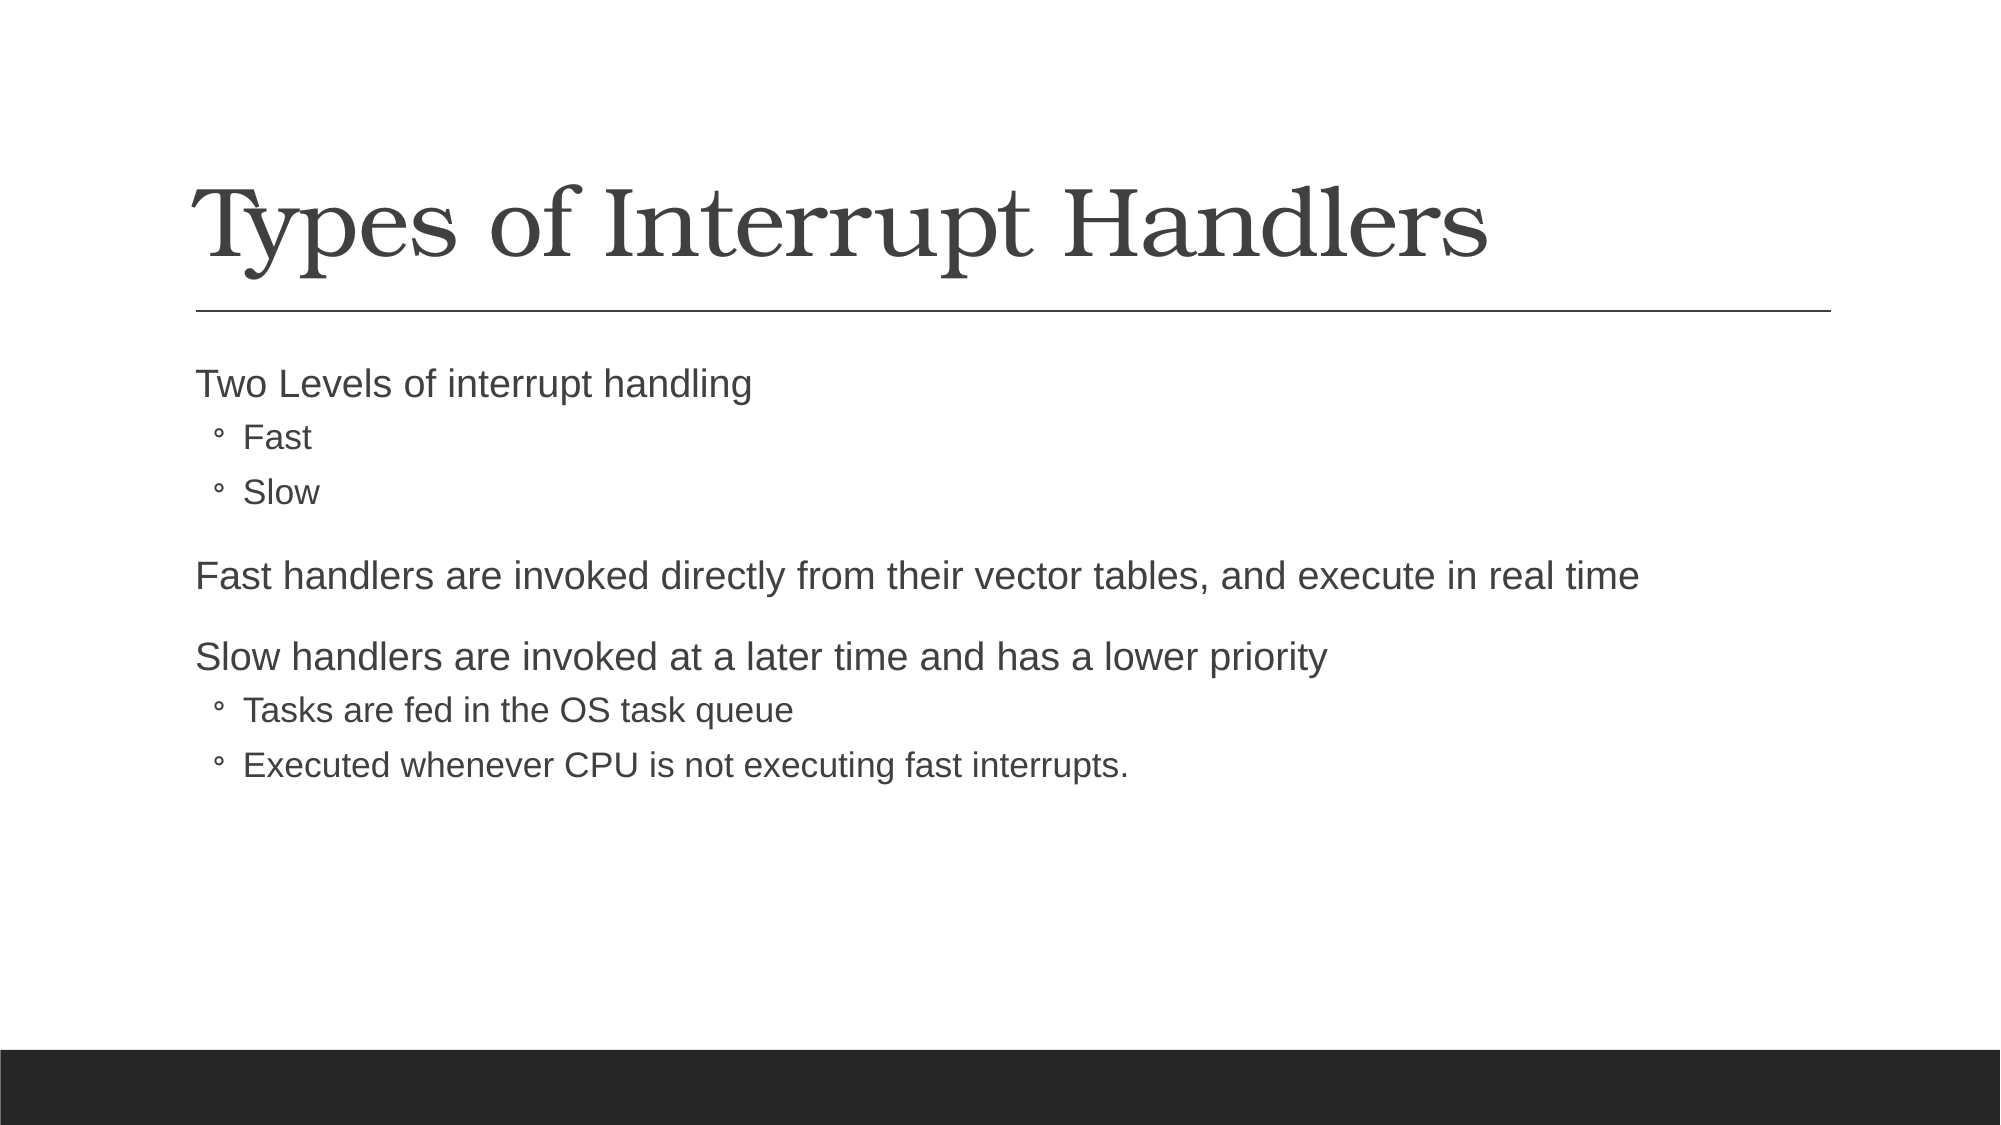

# Types of Interrupt Handlers
Two Levels of interrupt handling
Fast
Slow
Fast handlers are invoked directly from their vector tables, and execute in real time
Slow handlers are invoked at a later time and has a lower priority
Tasks are fed in the OS task queue
Executed whenever CPU is not executing fast interrupts.